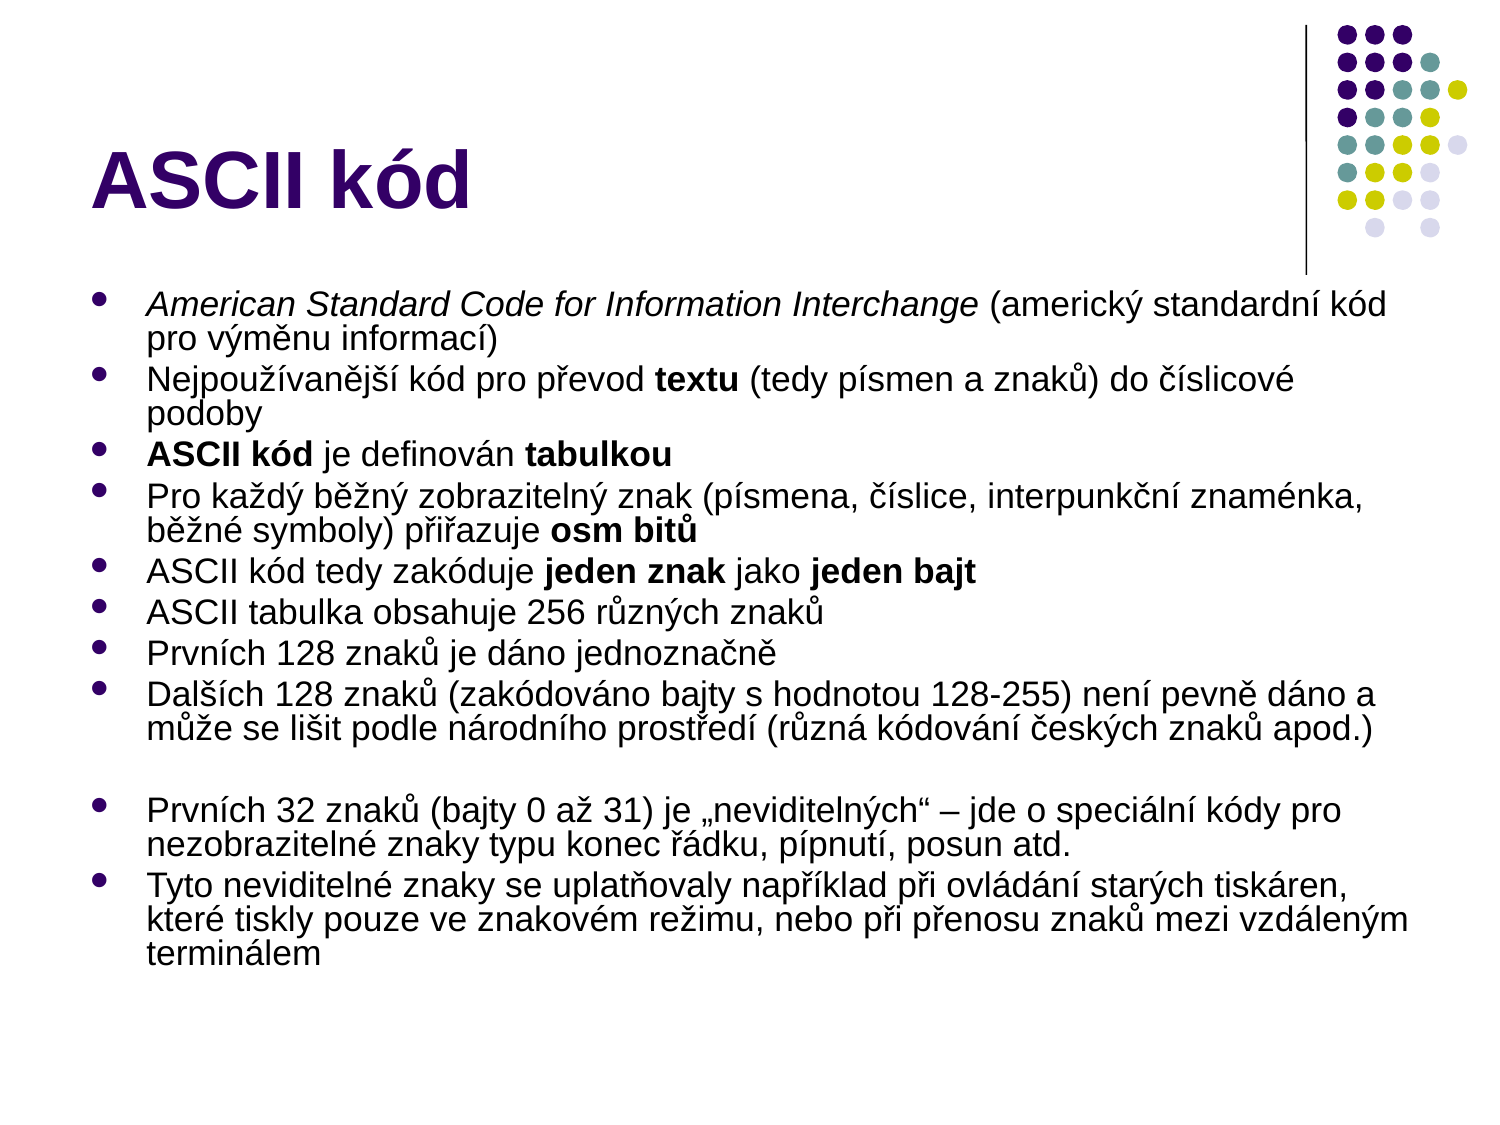

# ASCII kód
American Standard Code for Information Interchange (americký standardní kód pro výměnu informací)
Nejpoužívanější kód pro převod textu (tedy písmen a znaků) do číslicové podoby
ASCII kód je definován tabulkou
Pro každý běžný zobrazitelný znak (písmena, číslice, interpunkční znaménka, běžné symboly) přiřazuje osm bitů
ASCII kód tedy zakóduje jeden znak jako jeden bajt
ASCII tabulka obsahuje 256 různých znaků
Prvních 128 znaků je dáno jednoznačně
Dalších 128 znaků (zakódováno bajty s hodnotou 128-255) není pevně dáno a může se lišit podle národního prostředí (různá kódování českých znaků apod.)

Prvních 32 znaků (bajty 0 až 31) je „neviditelných“ – jde o speciální kódy pro nezobrazitelné znaky typu konec řádku, pípnutí, posun atd.
Tyto neviditelné znaky se uplatňovaly například při ovládání starých tiskáren, které tiskly pouze ve znakovém režimu, nebo při přenosu znaků mezi vzdáleným terminálem